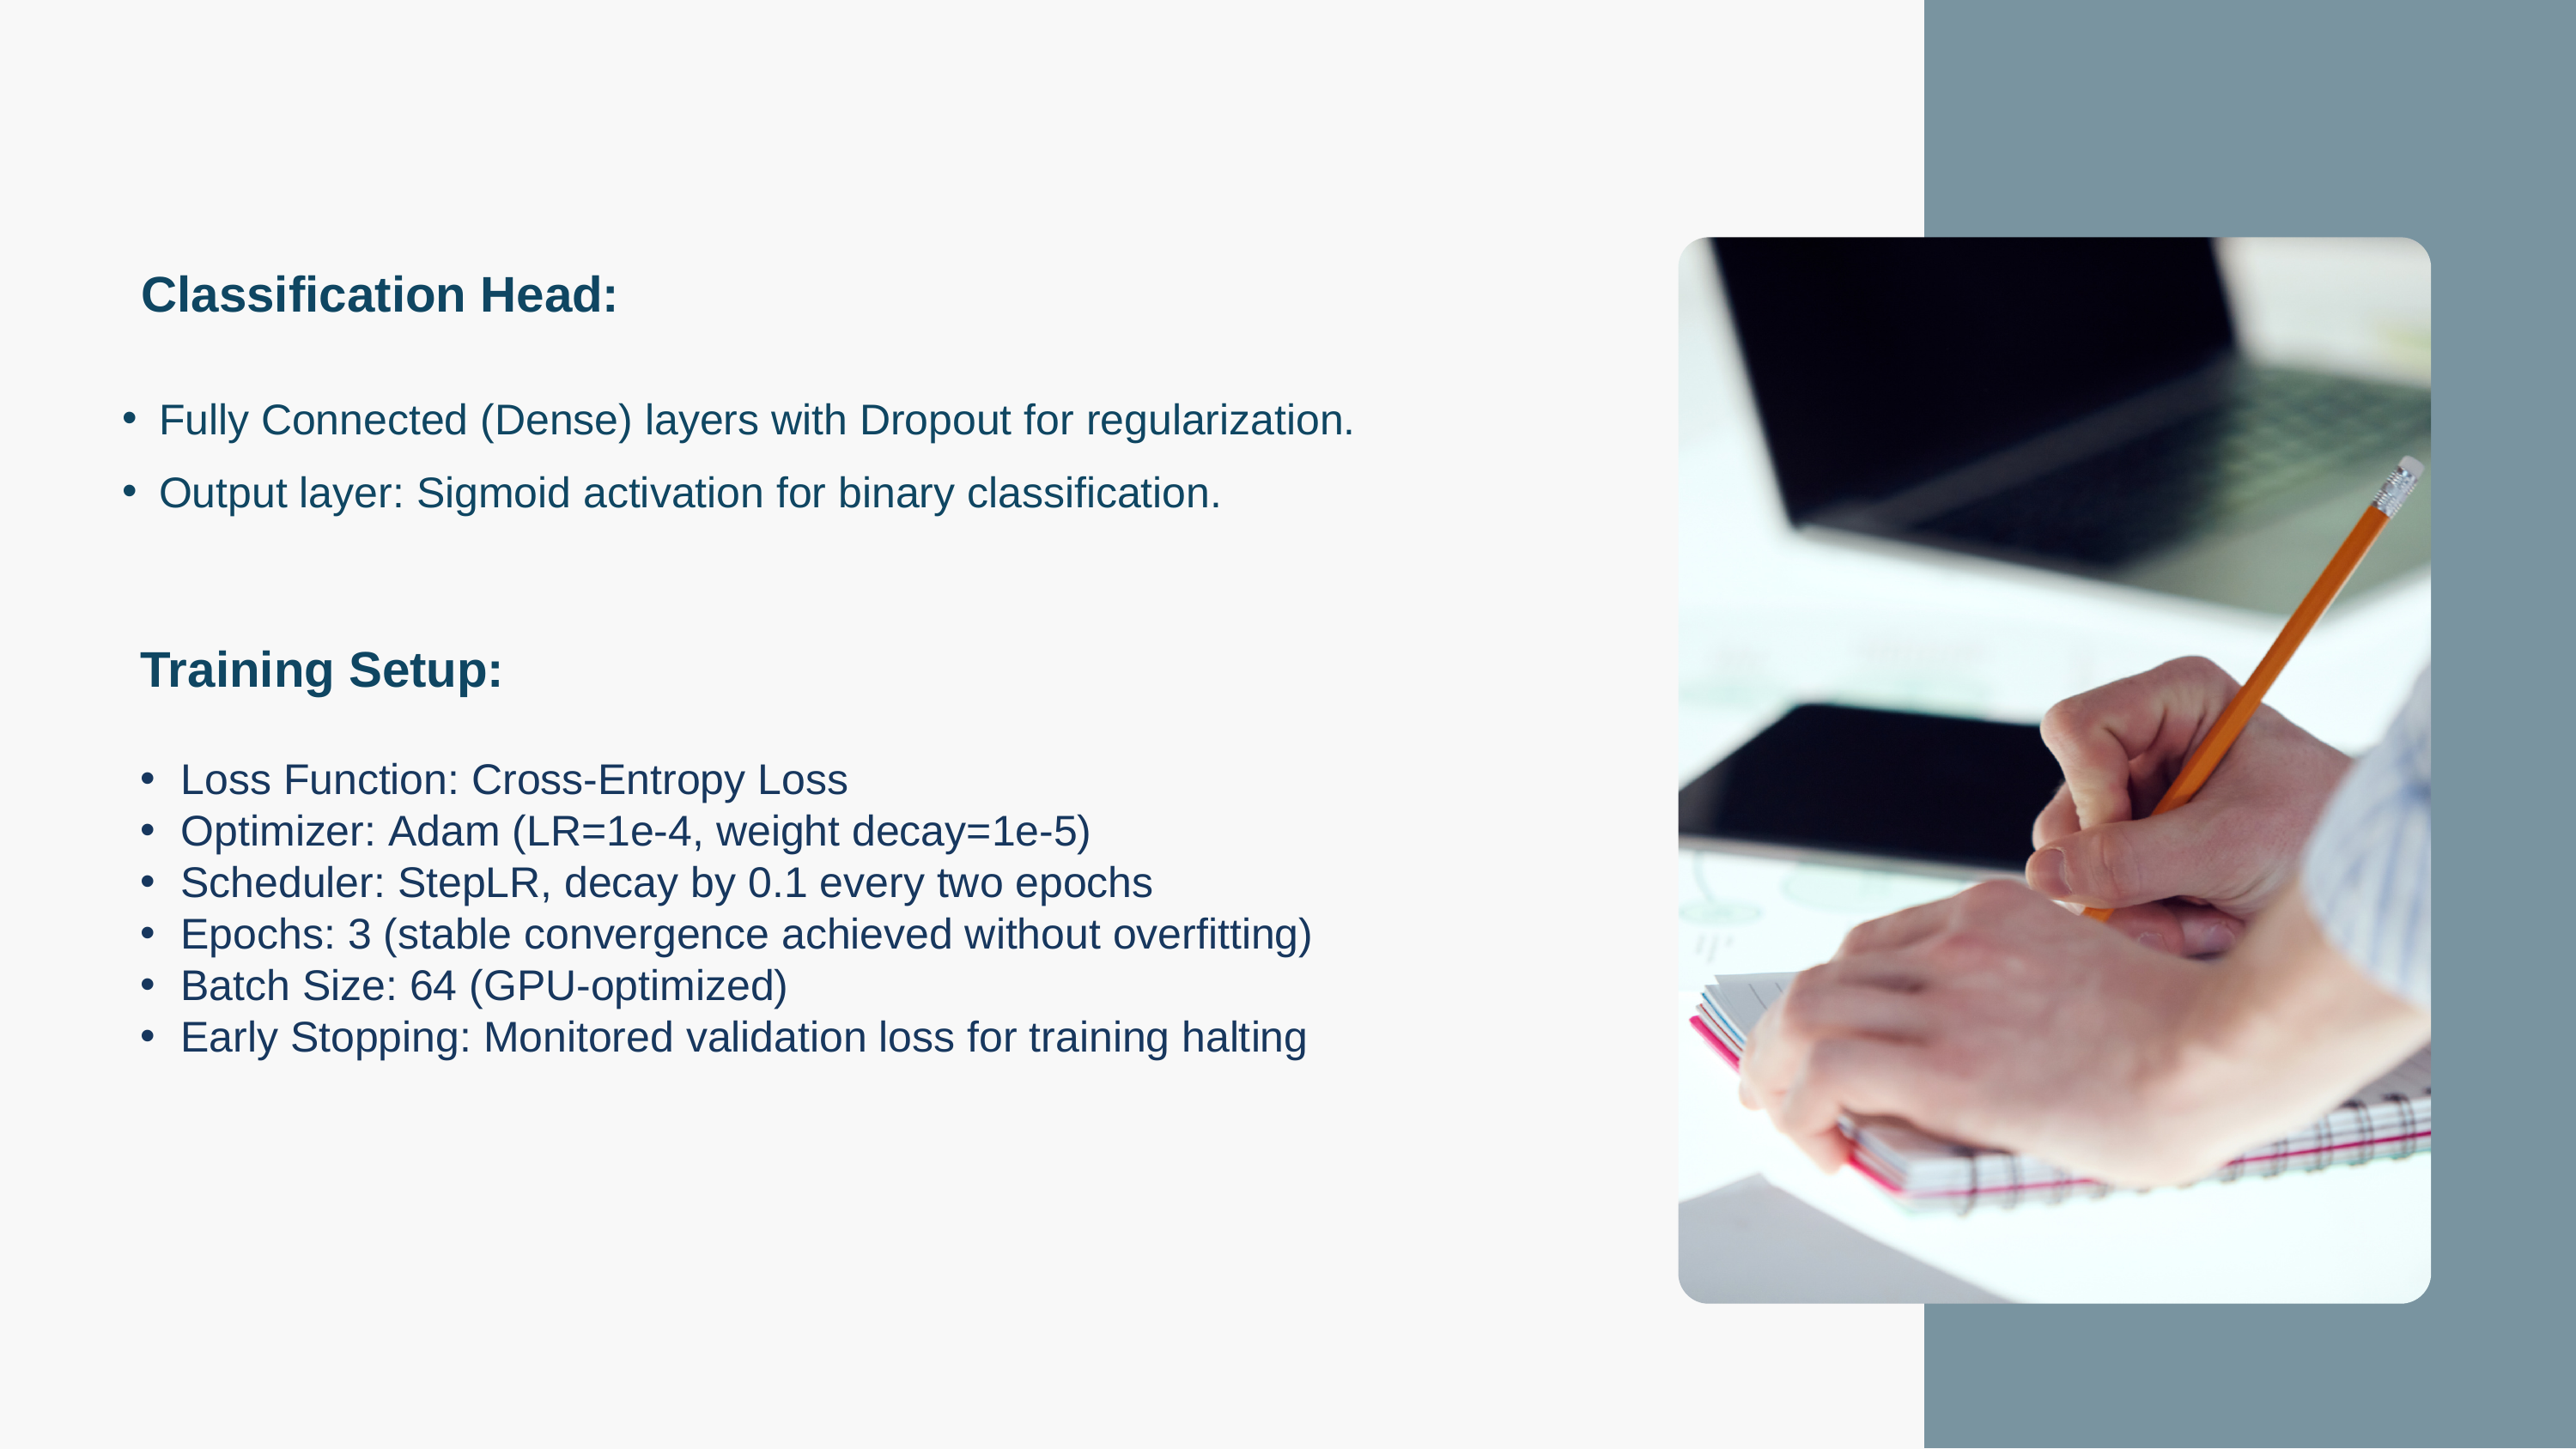

Classification Head:

Fully Connected (Dense) layers with Dropout for regularization.
Output layer: Sigmoid activation for binary classification.
Training Setup:
Loss Function: Cross‑Entropy Loss
Optimizer: Adam (LR=1e-4, weight decay=1e-5)
Scheduler: StepLR, decay by 0.1 every two epochs
Epochs: 3 (stable convergence achieved without overfitting)
Batch Size: 64 (GPU-optimized)
Early Stopping: Monitored validation loss for training halting